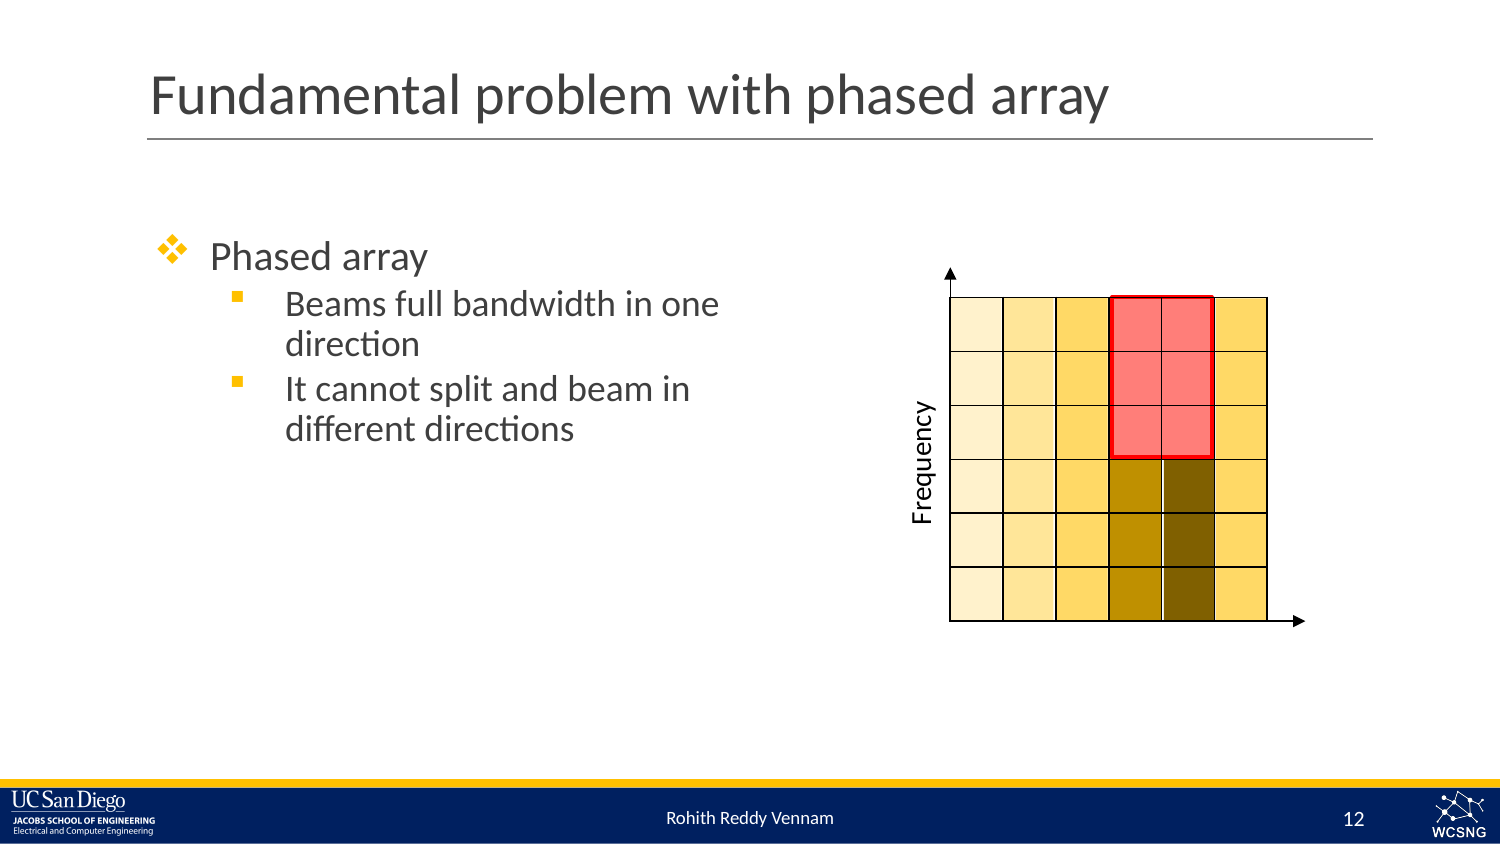

# Fundamental problem with phased array
Phased array
Beams full bandwidth in one direction
It cannot split and beam in different directions

|  |  |  |  |  |  |
| --- | --- | --- | --- | --- | --- |
|  |  |  |  |  |  |
|  |  |  |  |  |  |
|  |  |  |  |  |  |
|  |  |  |  |  |  |
|  |  |  |  |  |  |

Frequency
Rohith Reddy Vennam
12